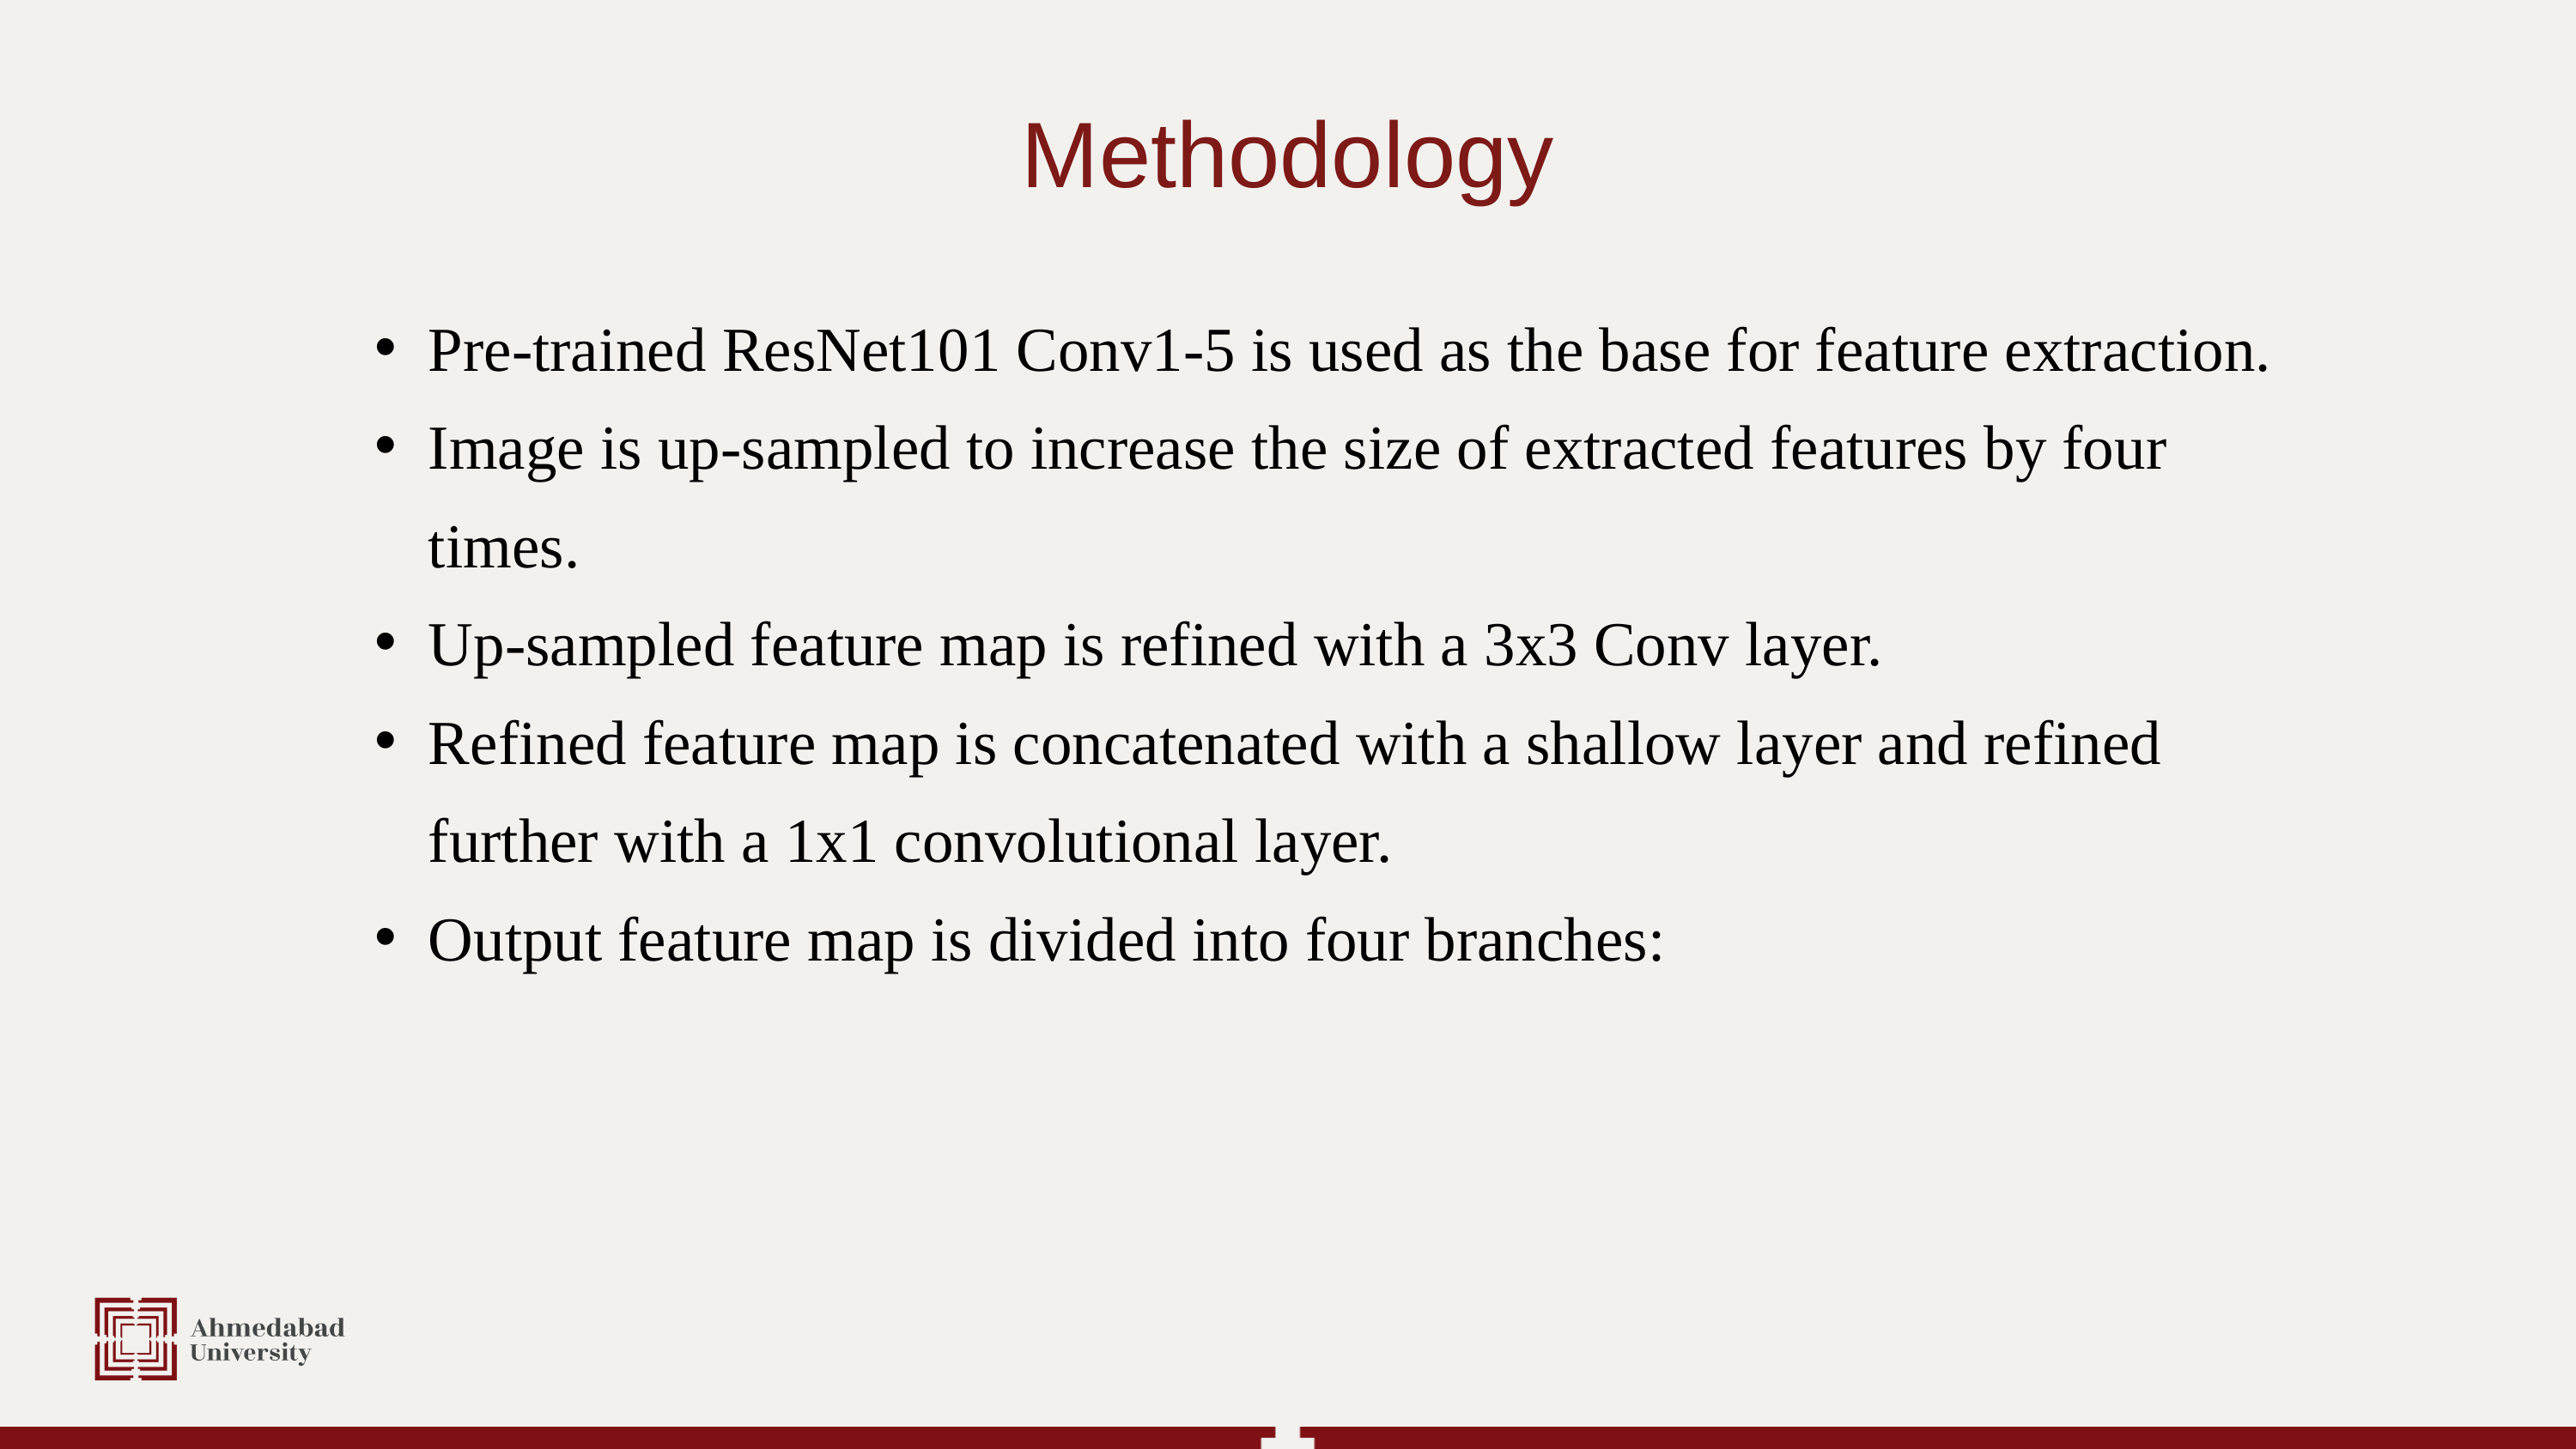

Methodology
Pre-trained ResNet101 Conv1-5 is used as the base for feature extraction.
Image is up-sampled to increase the size of extracted features by four times.
Up-sampled feature map is refined with a 3x3 Conv layer.
Refined feature map is concatenated with a shallow layer and refined further with a 1x1 convolutional layer.
Output feature map is divided into four branches: